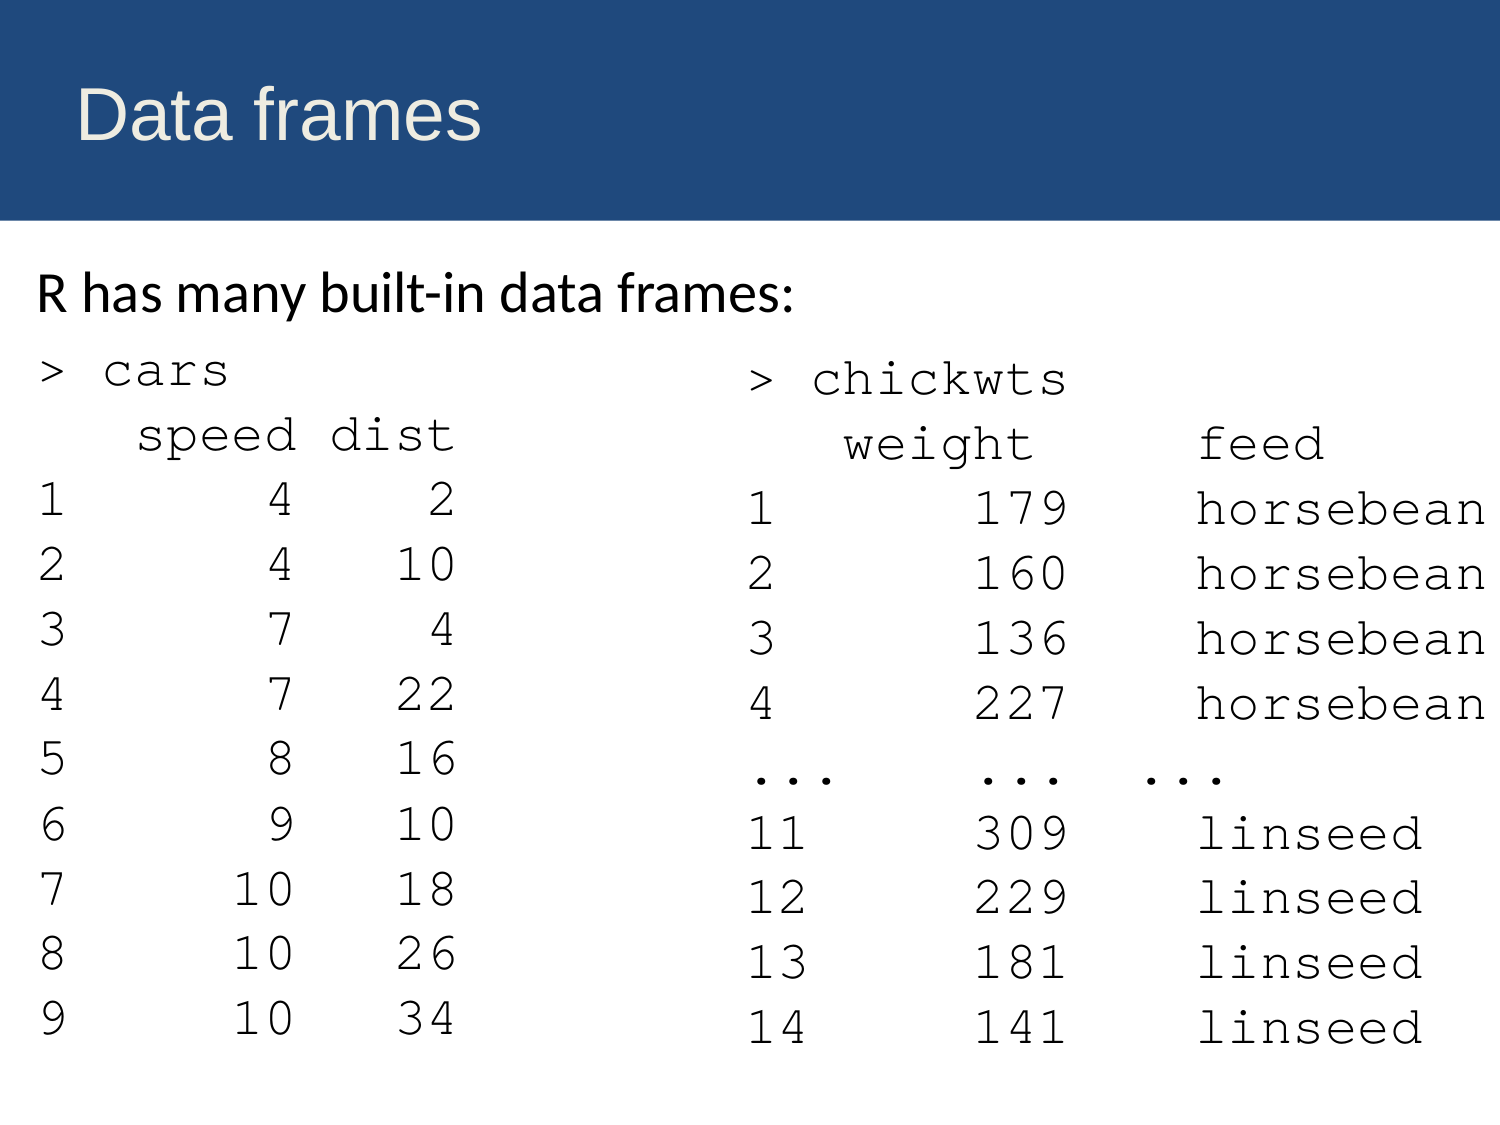

# Data frames
R has many built-in data frames:
> cars
   speed dist
1      4    2
2      4   10
3      7    4
4      7   22
5      8   16
6      9   10
7     10   18
8     10   26
9     10   34

> chickwts
   weight		feed
1      179	horsebean
2      160	horsebean
3      136	horsebean
4      227	horsebean
...    ...  ...
11     309	linseed
12     229	linseed
13     181	linseed
14     141	linseed